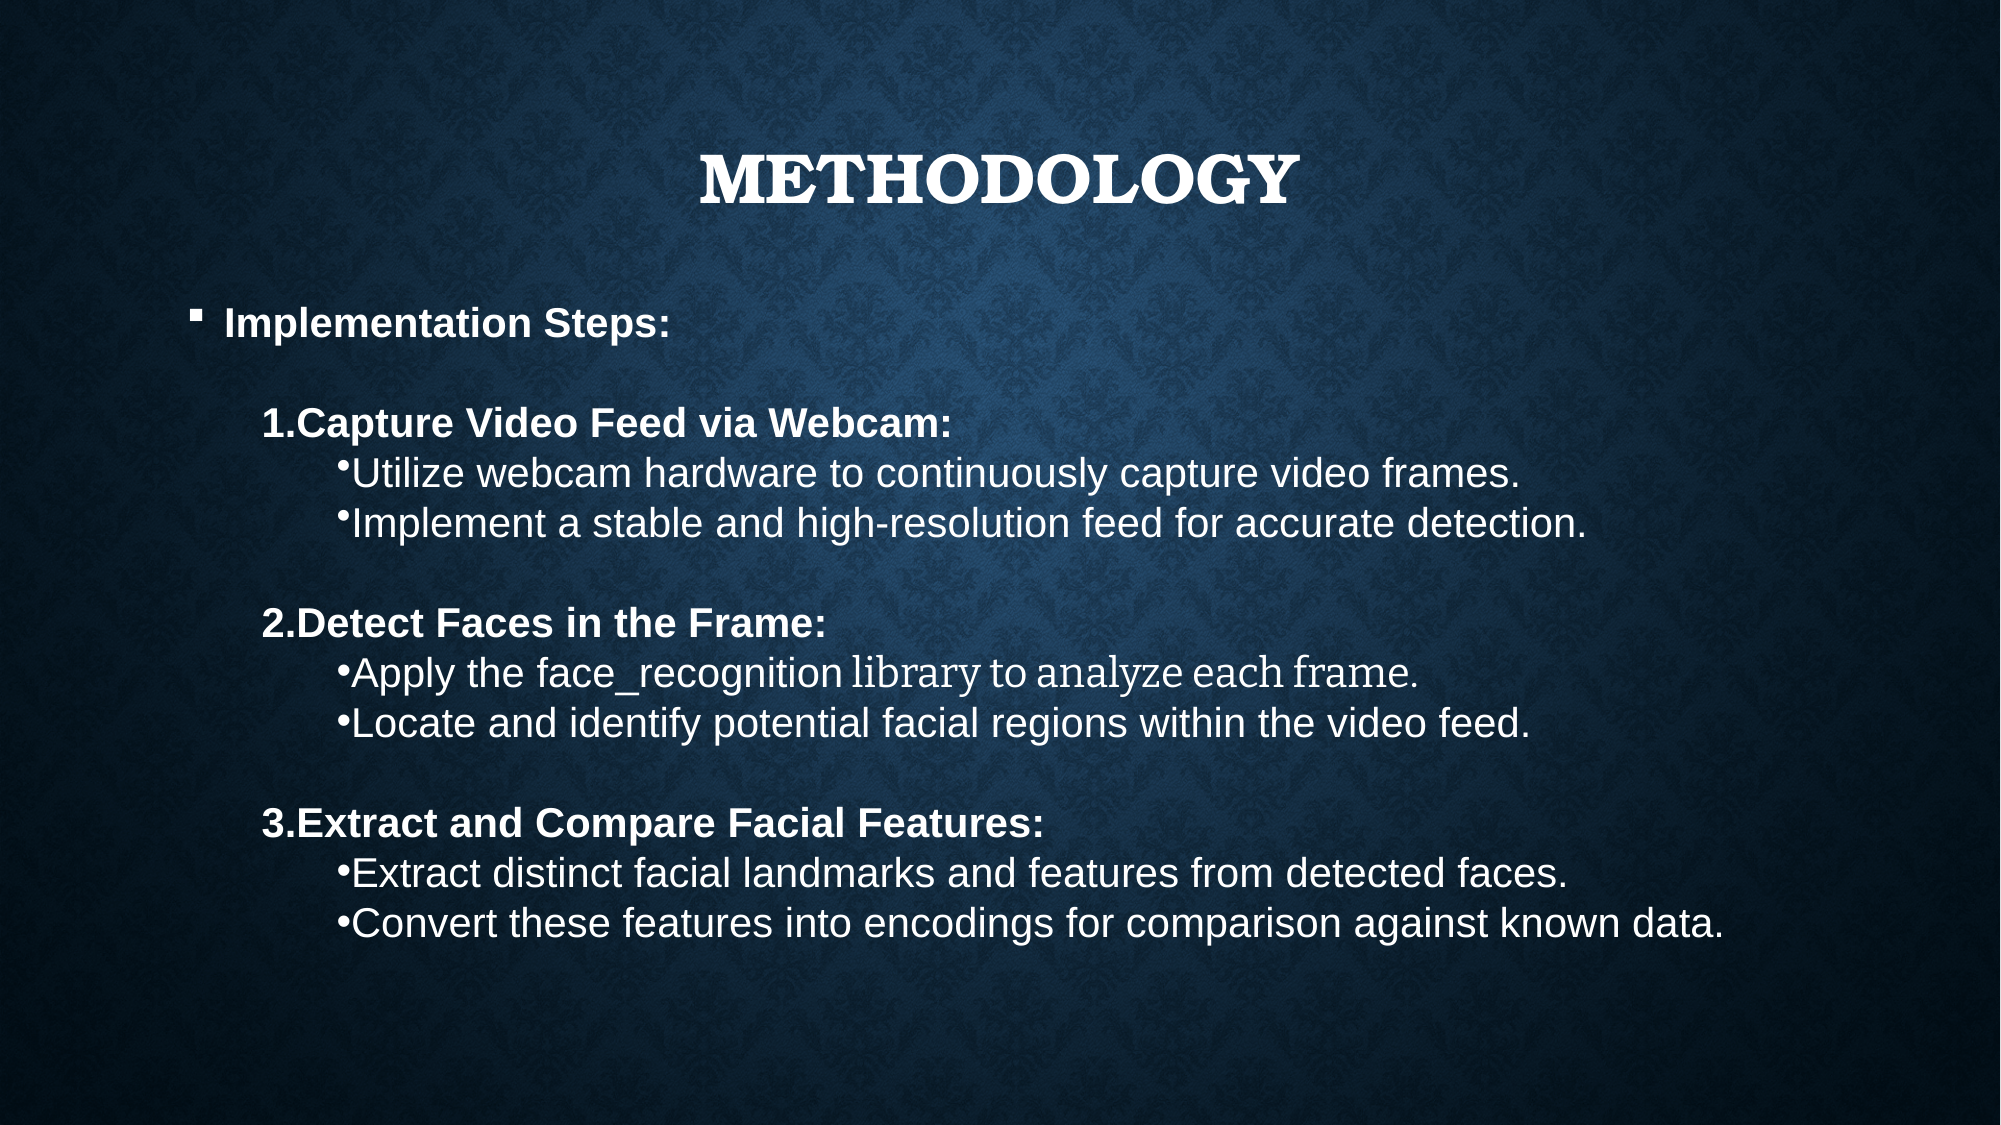

# Methodology
Implementation Steps:

Capture Video Feed via Webcam:
Utilize webcam hardware to continuously capture video frames.
Implement a stable and high-resolution feed for accurate detection.

Detect Faces in the Frame:
Apply the face_recognition library to analyze each frame.
Locate and identify potential facial regions within the video feed.

Extract and Compare Facial Features:
Extract distinct facial landmarks and features from detected faces.
Convert these features into encodings for comparison against known data.